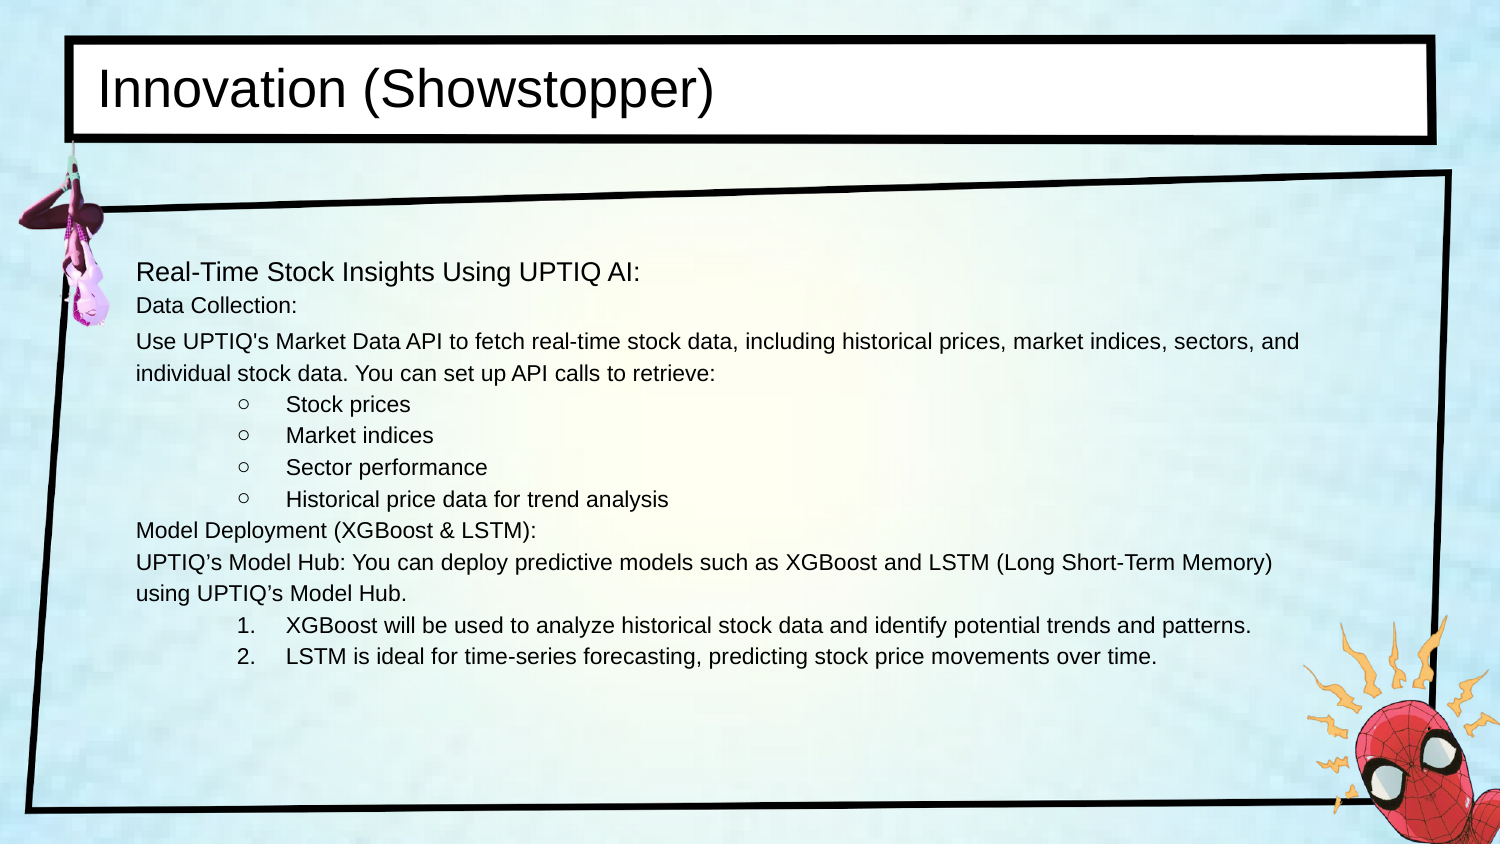

Innovation (Showstopper)
Real-Time Stock Insights Using UPTIQ AI:
Data Collection:
Use UPTIQ's Market Data API to fetch real-time stock data, including historical prices, market indices, sectors, and individual stock data. You can set up API calls to retrieve:
Stock prices
Market indices
Sector performance
Historical price data for trend analysis
Model Deployment (XGBoost & LSTM):
UPTIQ’s Model Hub: You can deploy predictive models such as XGBoost and LSTM (Long Short-Term Memory) using UPTIQ’s Model Hub.
XGBoost will be used to analyze historical stock data and identify potential trends and patterns.
LSTM is ideal for time-series forecasting, predicting stock price movements over time.